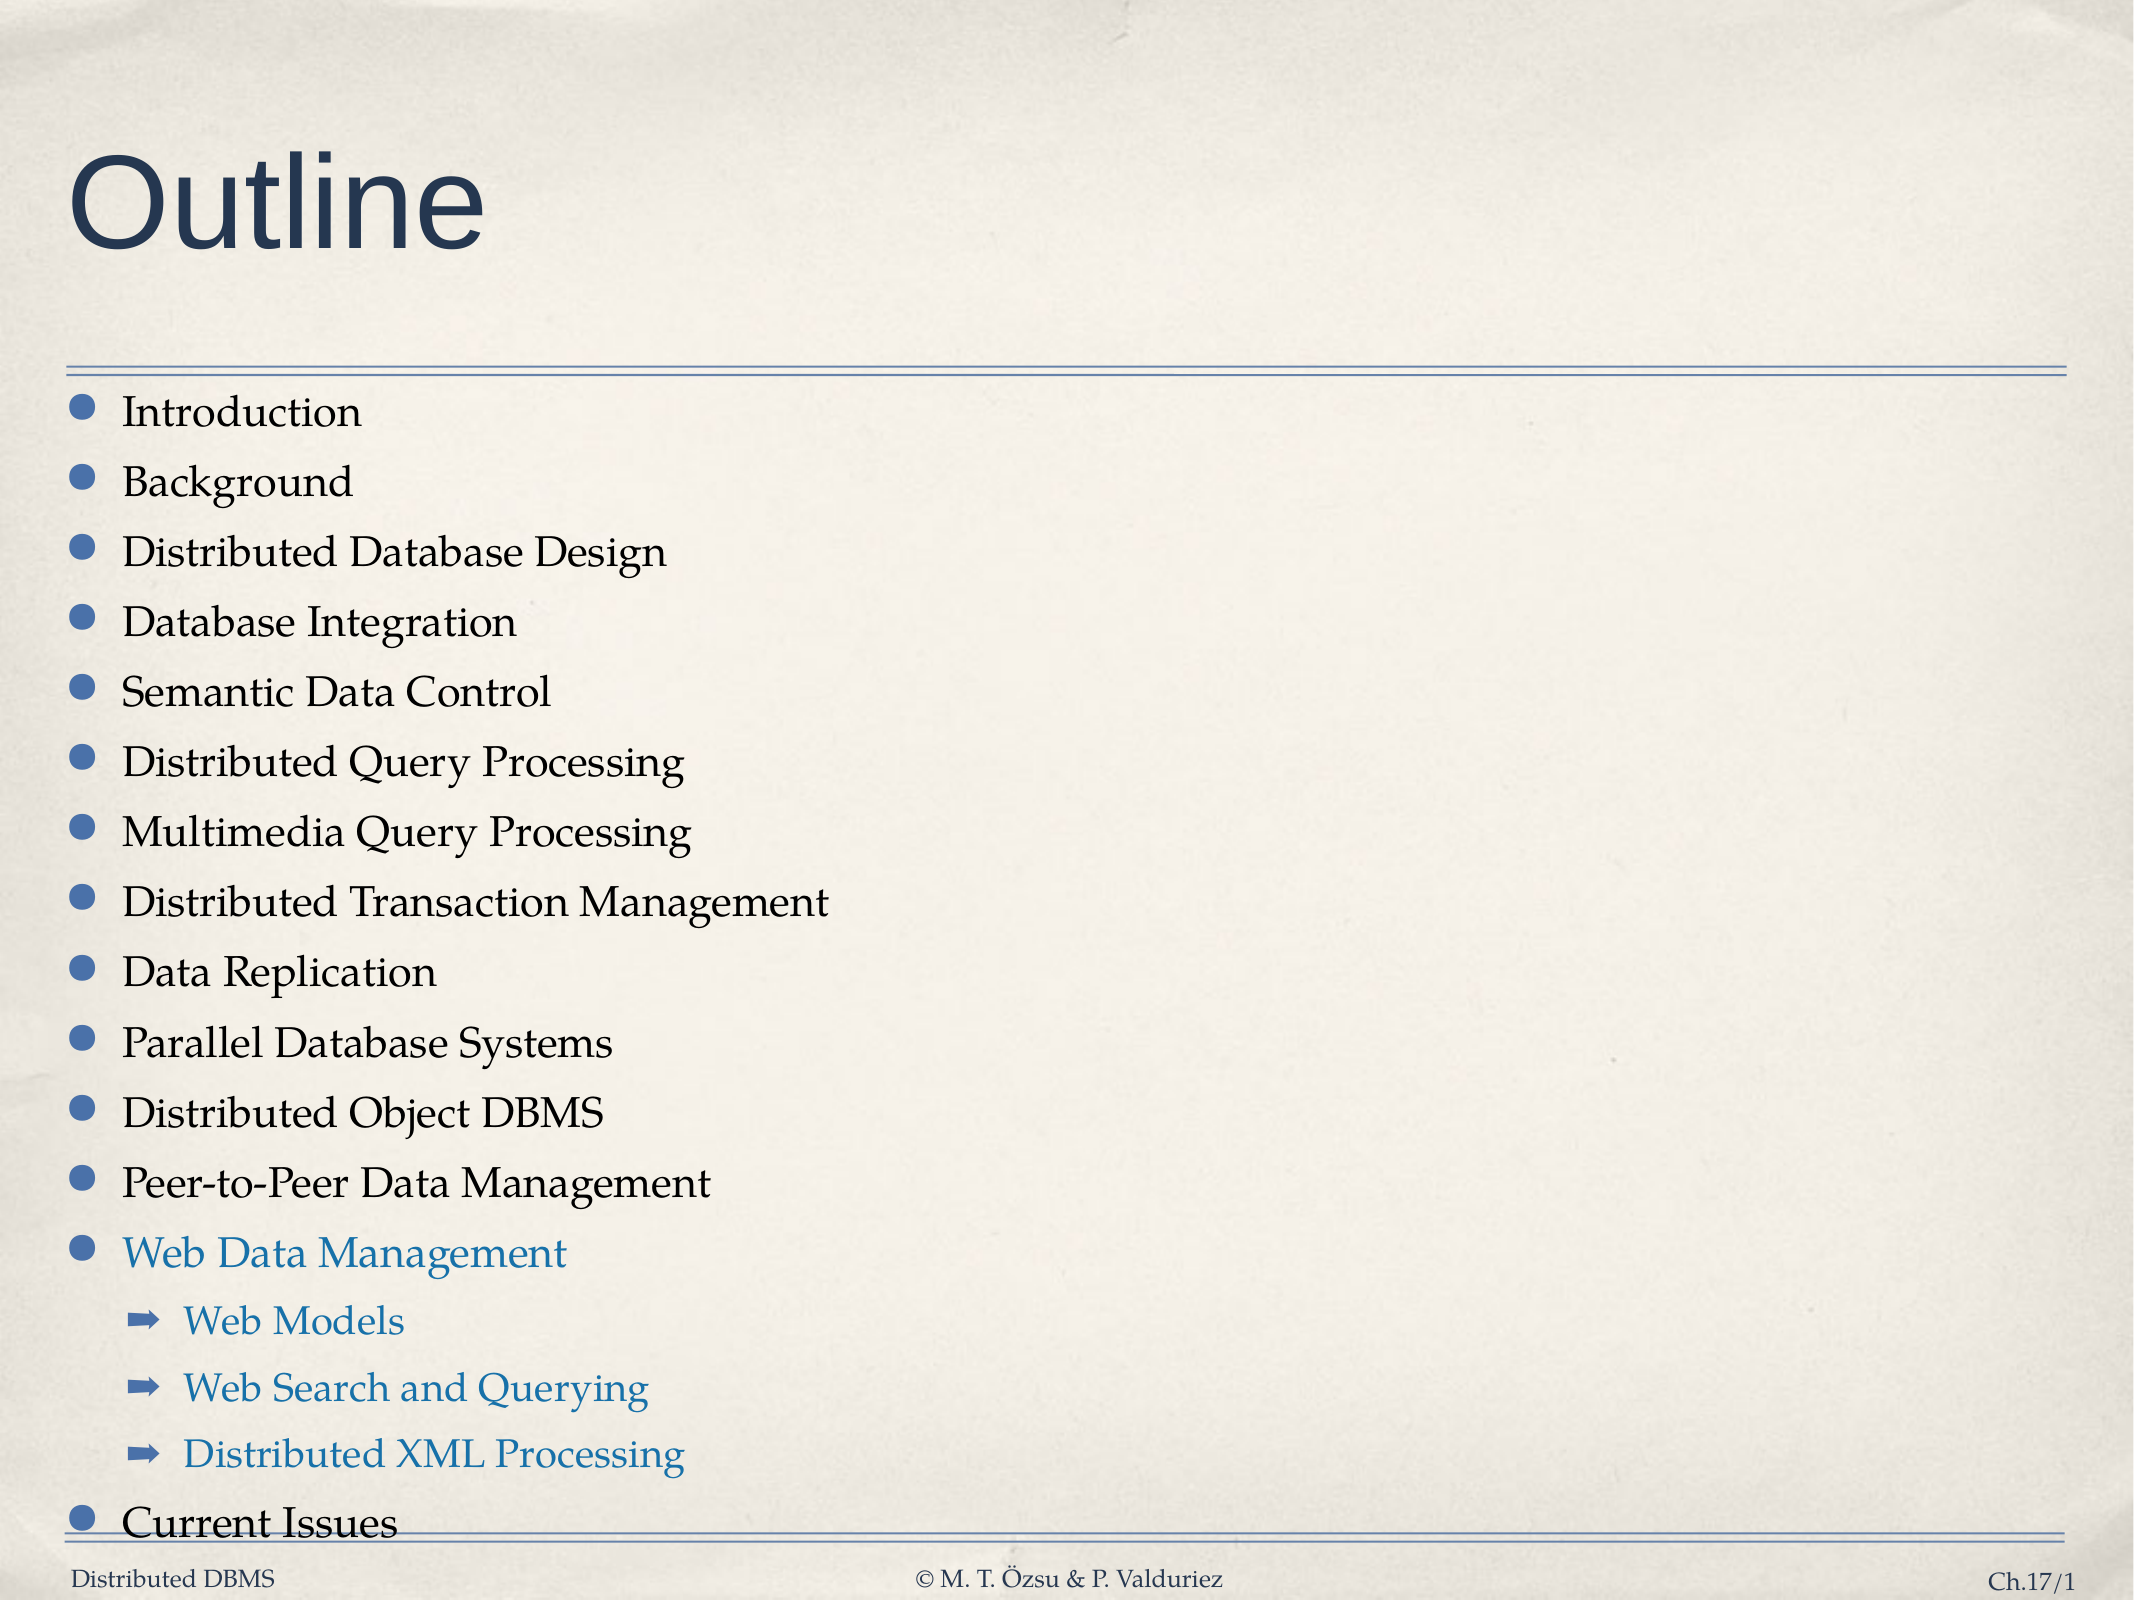

# Outline
Introduction
Background
Distributed Database Design
Database Integration
Semantic Data Control
Distributed Query Processing
Multimedia Query Processing
Distributed Transaction Management
Data Replication
Parallel Database Systems
Distributed Object DBMS
Peer-to-Peer Data Management
Web Data Management
Web Models
Web Search and Querying
Distributed XML Processing
Current Issues